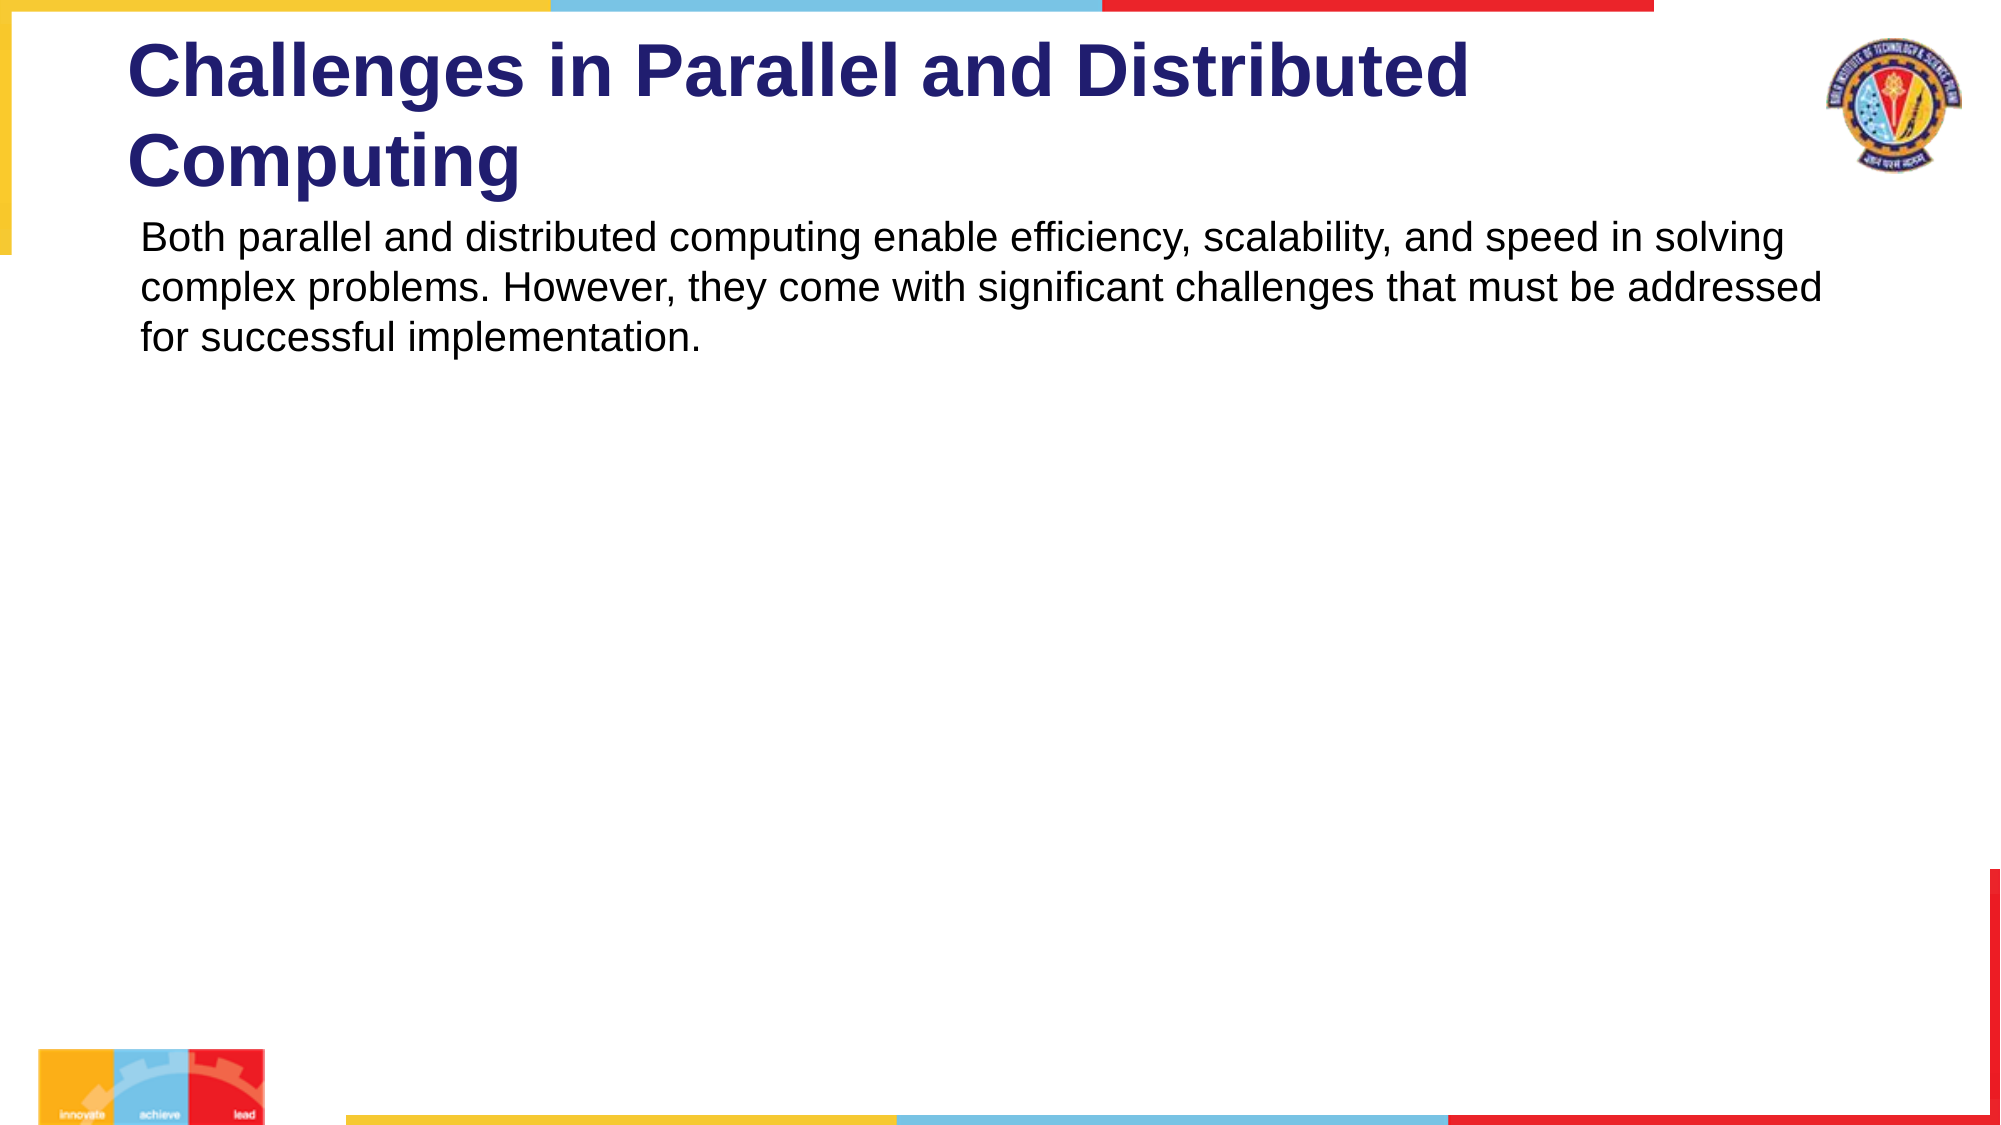

# Challenges in Parallel and Distributed Computing
Both parallel and distributed computing enable efficiency, scalability, and speed in solving complex problems. However, they come with significant challenges that must be addressed for successful implementation.